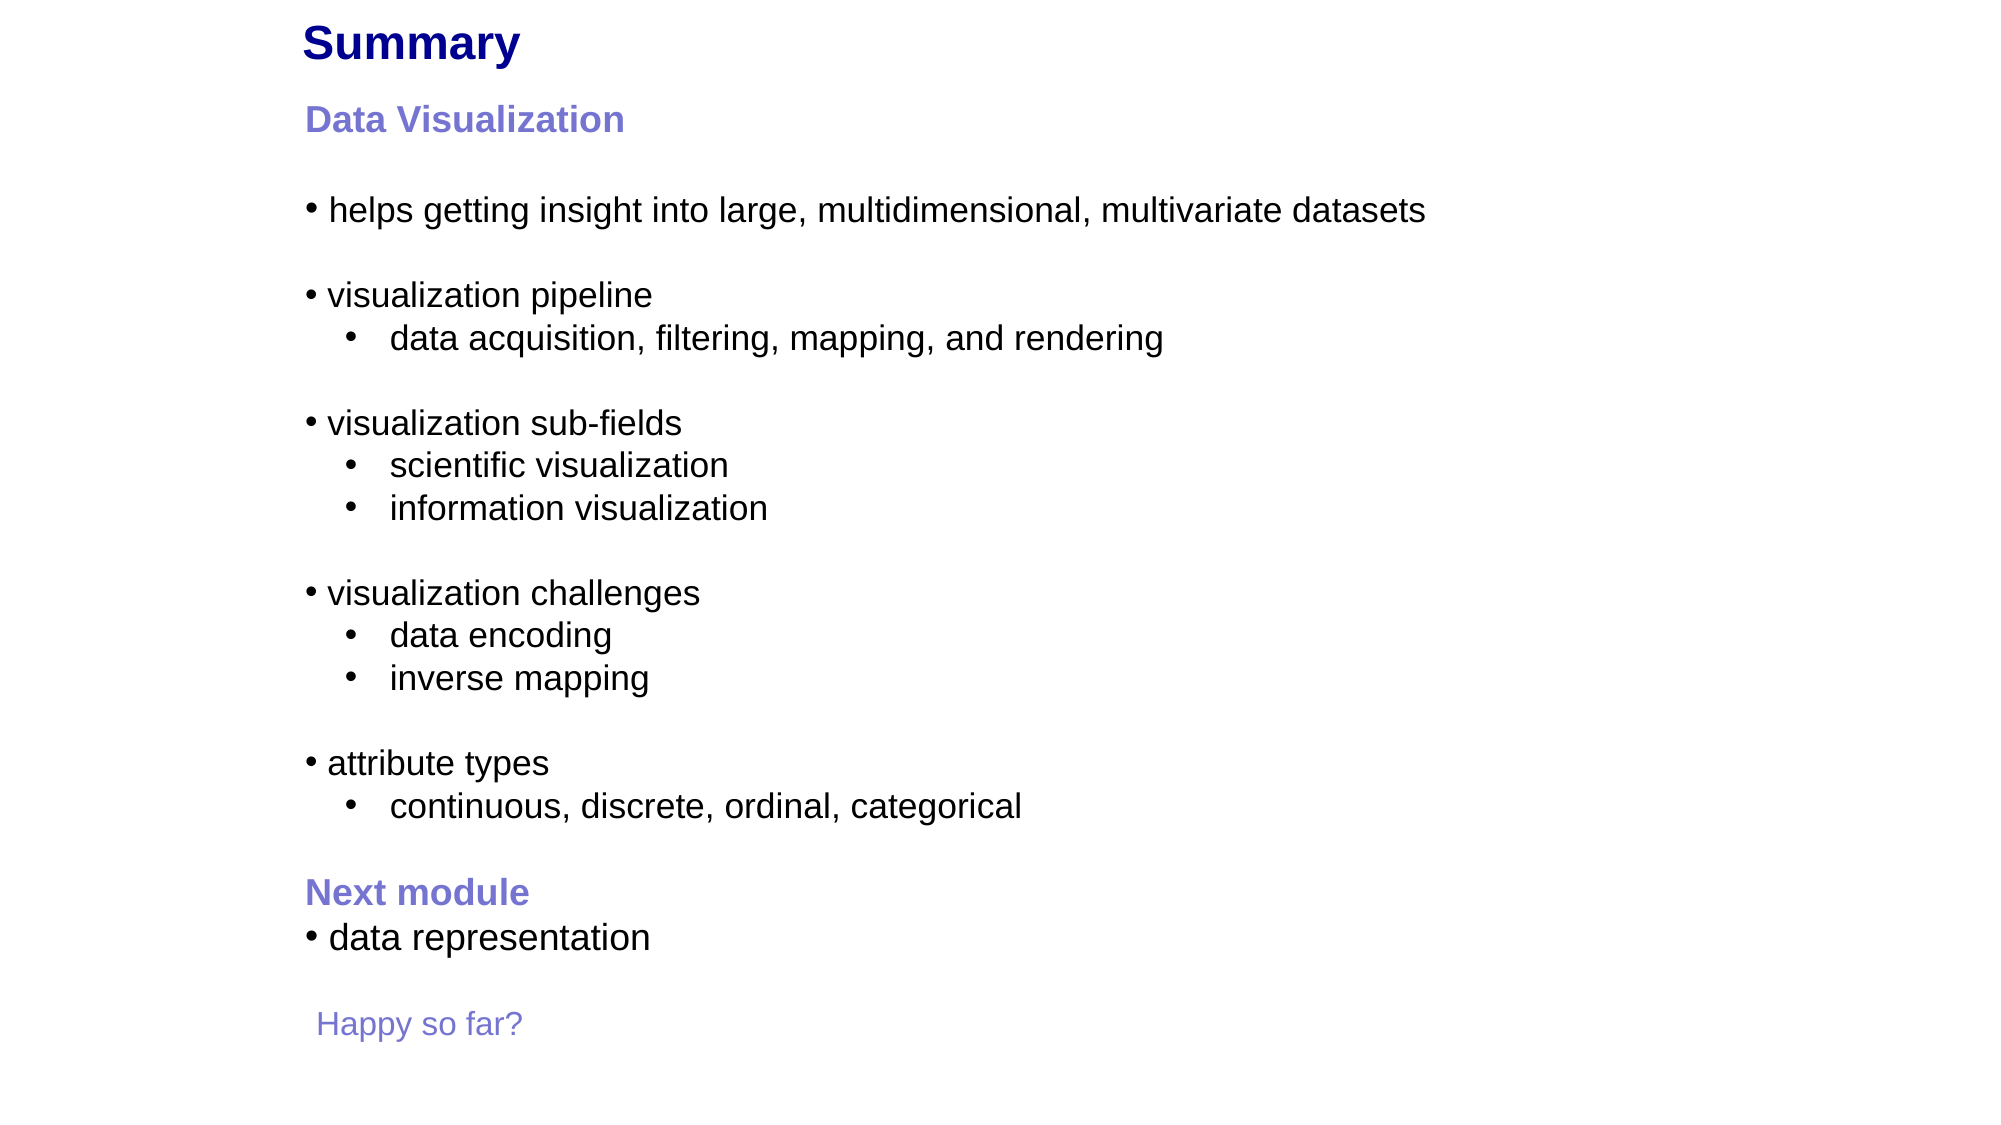

# Summary
Data Visualization
 helps getting insight into large, multidimensional, multivariate datasets

 visualization pipeline
 data acquisition, filtering, mapping, and rendering

 visualization sub-fields
 scientific visualization
 information visualization

 visualization challenges
 data encoding
 inverse mapping

 attribute types
 continuous, discrete, ordinal, categorical

Next module
 data representation
Happy so far?